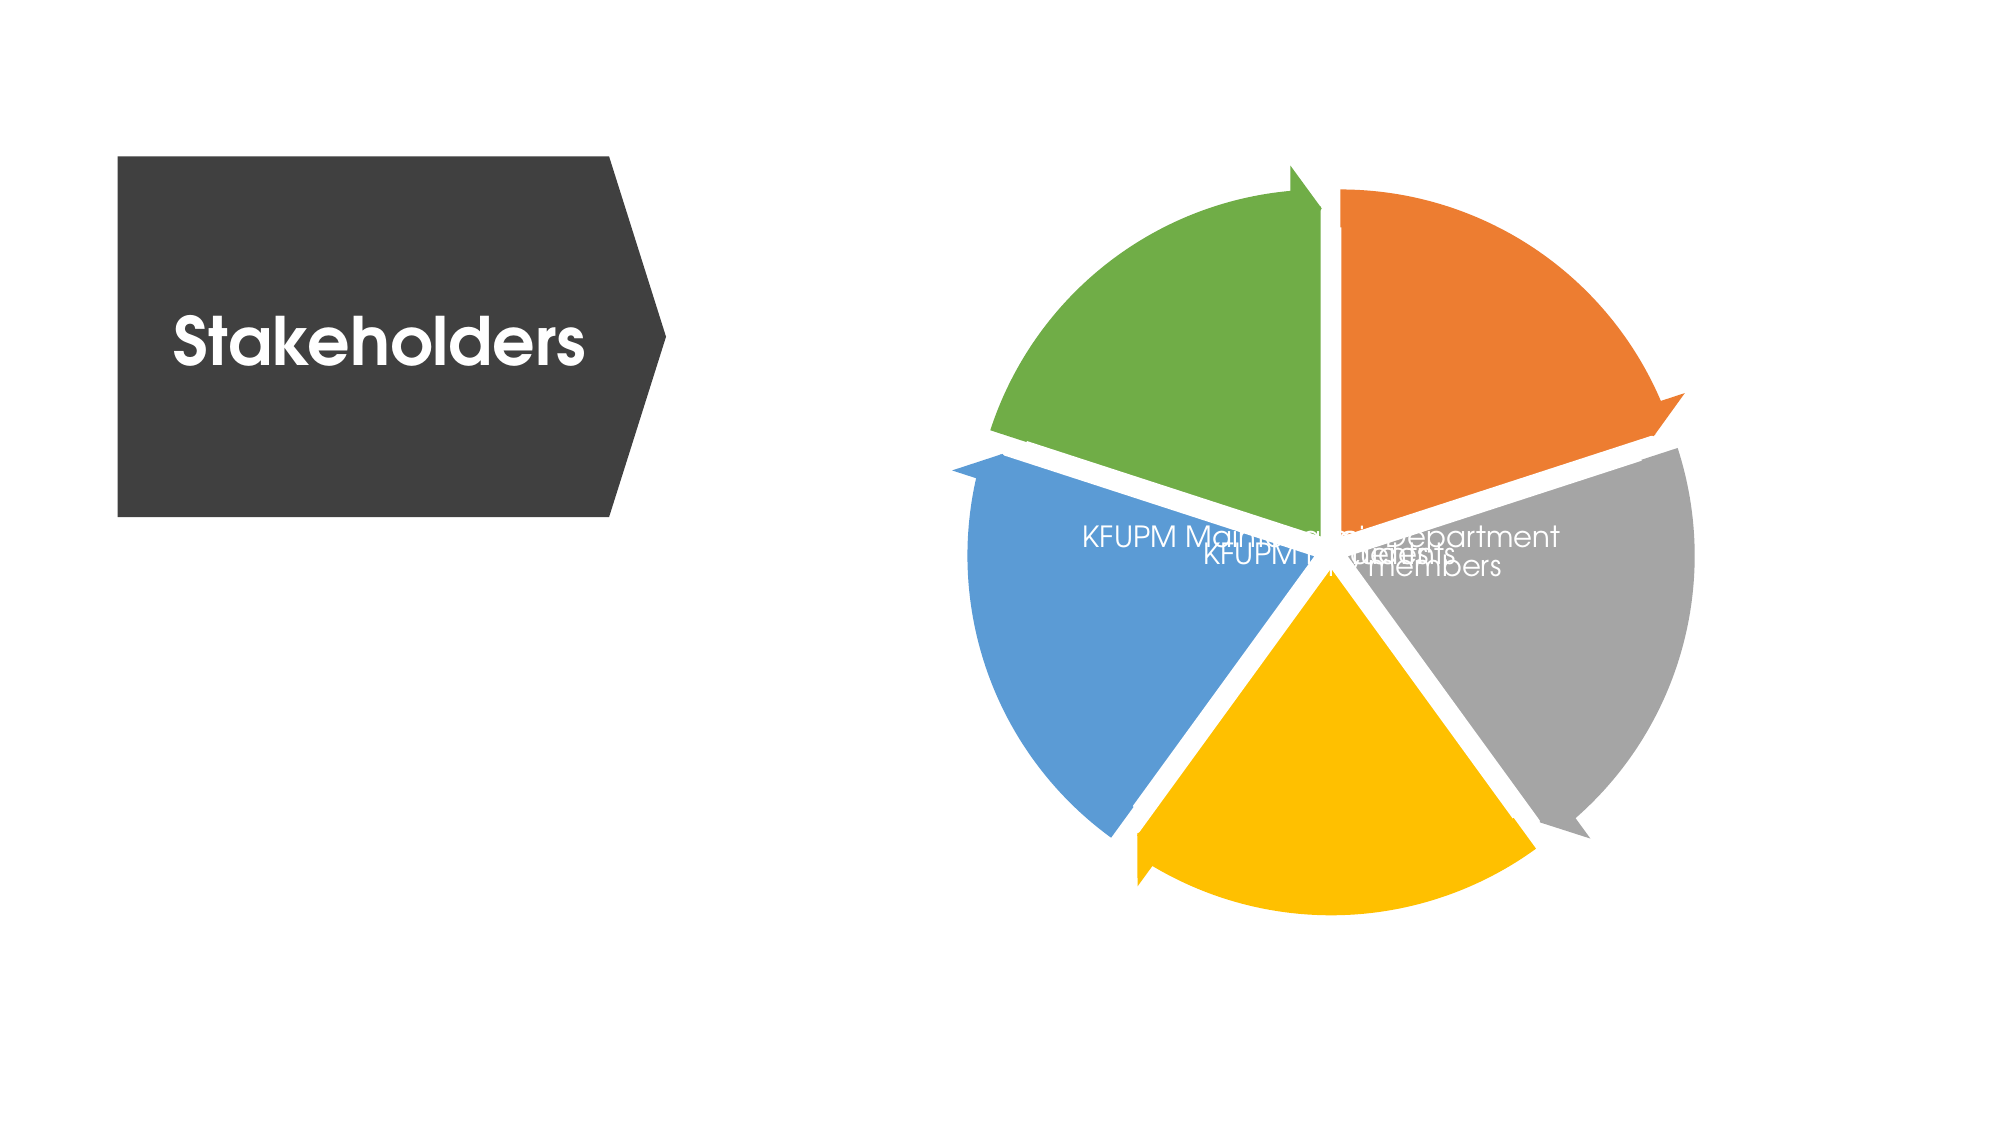

KFUPM administration
KFUPM students
KFUPM faculty members
KFUPM residents
KFUPM Maintenance Department
# Stakeholders